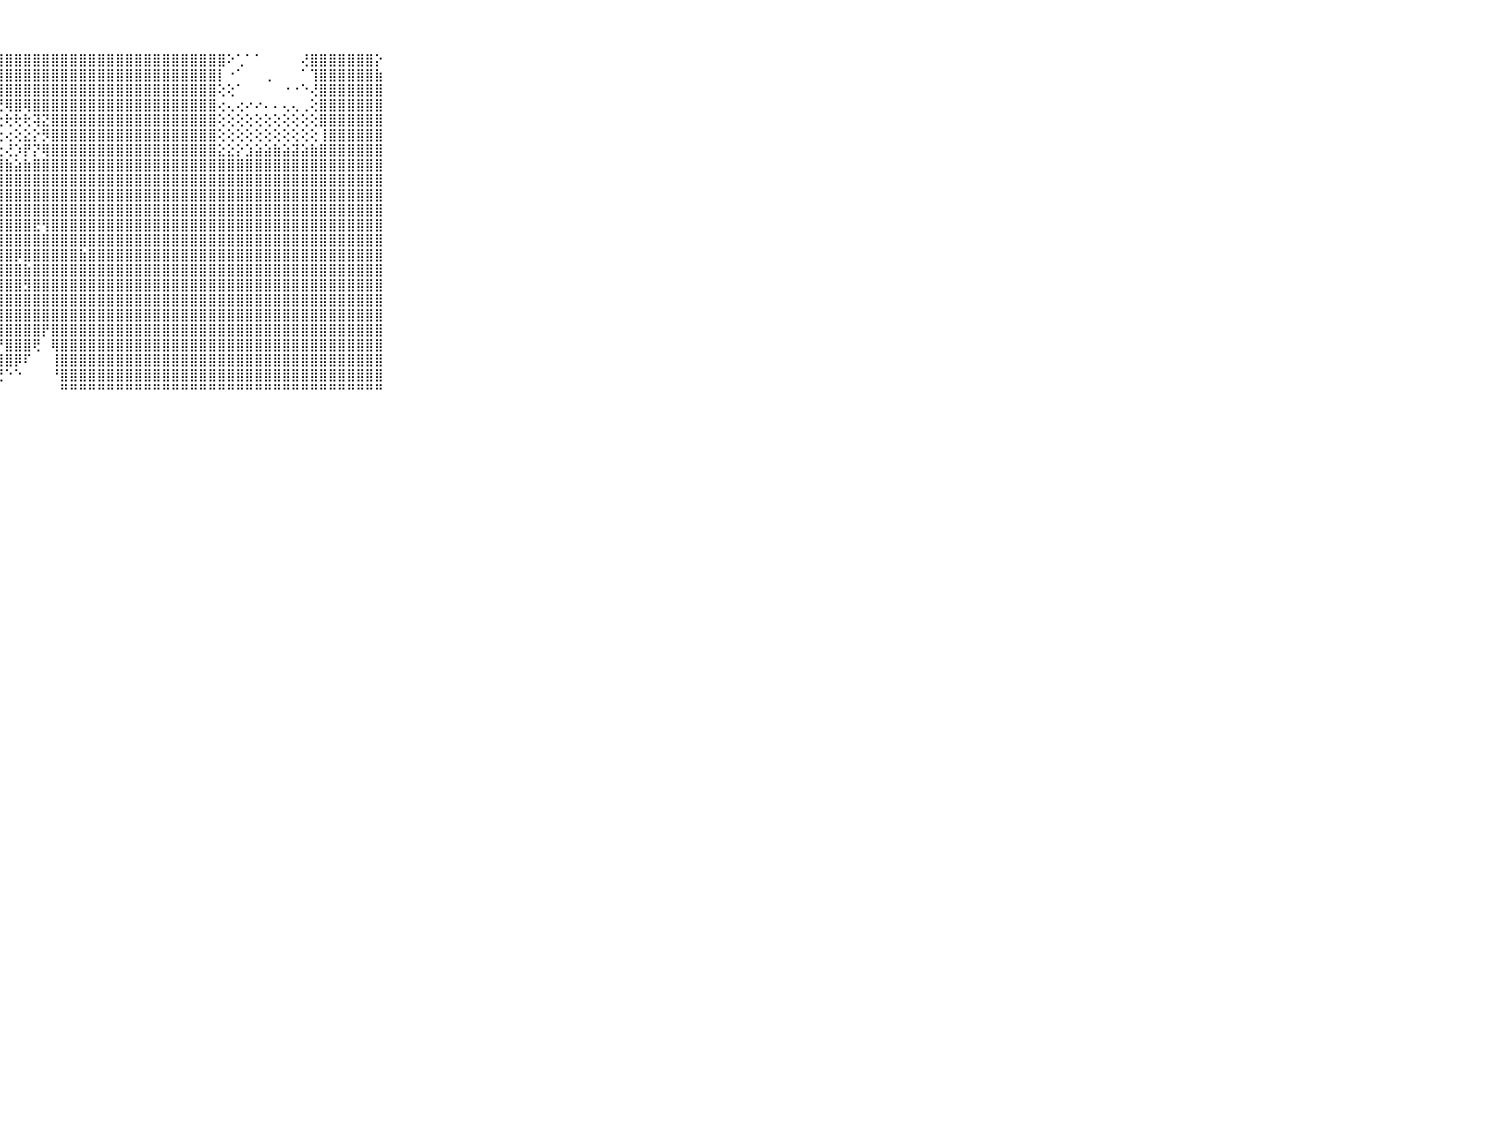

⠀⠀⠀⠀⠀⠀⠀⠀⠀⠀⠀⣿⣿⣿⣿⣿⣿⣿⣿⣿⣿⣿⣿⣿⣿⣿⣿⣿⣿⣿⣿⣿⣿⣿⣿⣿⣿⣿⣿⣿⣿⣿⣿⣿⣿⣿⣿⣿⣿⣿⣿⣿⠕⢁⠁⠁⠀⠀⠀⠀⢜⣿⣿⣿⣿⣿⣿⣿⡕⠀⠀⠀⠀⠀⠀⠀⠀⠀⠀⠀⠀
⠀⠀⠀⠀⠀⠀⠀⠀⠀⠀⠀⣿⣿⣿⣿⣿⣿⣿⣿⣿⣿⣿⣿⣿⣿⣿⣿⣿⣿⣿⣿⣿⣿⣿⣿⣿⣿⣿⣿⣿⣿⣿⣿⣿⣿⣿⣿⣿⣿⣿⣿⡇⠐⠁⠀⠀⢀⠀⠀⠀⠁⢹⣿⣿⣿⣿⣿⣿⣷⠀⠀⠀⠀⠀⠀⠀⠀⠀⠀⠀⠀
⠀⠀⠀⠀⠀⠀⠀⠀⠀⠀⠀⣿⣿⣿⣿⣿⣿⣿⣿⣿⣿⣿⣿⣿⣿⣿⣿⣿⣿⣿⣿⣿⣿⣿⣿⣿⣿⣿⣿⣿⣿⣿⣿⣿⣿⣿⣿⣿⣿⣿⣿⢕⢕⠁⠀⠀⠀⠀⠐⠐⠑⢜⣿⣿⣿⣿⣿⣿⣿⠀⠀⠀⠀⠀⠀⠀⠀⠀⠀⠀⠀
⠀⠀⠀⠀⠀⠀⠀⠀⠀⠀⠀⣿⣿⣿⣿⣿⣿⣿⣿⣿⣿⣿⣿⣿⢟⢛⢟⢟⢿⣿⢿⣿⣿⣿⣿⣿⣿⣿⣿⣿⣿⣿⣿⣿⣿⣿⣿⣿⣿⣿⣿⢔⢄⢔⠔⠔⠄⠄⢄⢄⢀⢕⣿⣿⣿⣿⣿⣿⣿⠀⠀⠀⠀⠀⠀⠀⠀⠀⠀⠀⠀
⠀⠀⠀⠀⠀⠀⠀⠀⠀⠀⠀⣿⣿⣿⣿⣿⣿⣿⣿⣿⡟⢁⢐⢄⢕⣵⡗⢗⢗⢗⢗⢽⣝⣿⣿⣿⣿⣿⣿⣿⣿⣿⣿⣿⣿⣿⣿⣿⣿⣿⣿⢕⢕⢕⢕⢕⢕⢕⢕⢕⢕⢕⣿⣿⣿⣿⣿⣿⣿⠀⠀⠀⠀⠀⠀⠀⠀⠀⠀⠀⠀
⠀⠀⠀⠀⠀⠀⠀⠀⠀⠀⠀⣿⣿⣿⣿⣿⣿⣿⡏⢝⢕⢰⡕⢘⢏⢕⢔⢔⢔⢕⣕⡕⡻⣿⣿⣿⣿⣿⣿⣿⣿⣿⣿⣿⣿⣿⣿⣿⣿⣿⣿⢕⢕⢕⢕⢕⢕⢕⢕⢕⢕⢕⢸⣿⣿⣿⣿⣿⣿⠀⠀⠀⠀⠀⠀⠀⠀⠀⠀⠀⠀
⠀⠀⠀⠀⠀⠀⠀⠀⠀⠀⠀⣿⣿⣿⣿⣿⣿⢏⢕⣕⢕⡎⢟⢜⢏⢟⢕⢕⢜⡱⡟⡝⢿⣿⣿⣿⣿⣿⣿⣿⣿⣿⣿⣿⣿⣿⣿⣿⣿⣿⣿⣕⣕⡕⣱⣵⣵⣷⣵⣽⣵⣷⣿⣿⣿⣿⣿⣿⣿⠀⠀⠀⠀⠀⠀⠀⠀⠀⠀⠀⠀
⠀⠀⠀⠀⠀⠀⠀⠀⠀⠀⠀⣿⣿⣿⣿⣿⣿⢑⢜⢽⣿⣷⣷⣷⣿⣿⣿⣾⣷⣵⣷⣿⣿⣿⣿⣿⣿⣿⣿⣿⣿⣿⣿⣿⣿⣿⣿⣿⣿⣿⣿⣿⣿⣿⣿⣿⣿⣿⣿⣿⣿⣿⣿⣿⣿⣿⣿⣿⣿⠀⠀⠀⠀⠀⠀⠀⠀⠀⠀⠀⠀
⠀⠀⠀⠀⠀⠀⠀⠀⠀⠀⠀⣿⣿⣿⣿⣿⣿⢕⢱⢱⣿⣿⣿⣿⣿⣿⣿⣿⣿⣿⣿⣿⣿⣿⣿⣿⣿⣿⣿⣿⣿⣿⣿⣿⣿⣿⣿⣿⣿⣿⣿⣿⣿⣿⣿⣿⣿⣿⣿⣿⣿⣿⣿⣿⣿⣿⣿⣿⣿⠀⠀⠀⠀⠀⠀⠀⠀⠀⠀⠀⠀
⠀⠀⠀⠀⠀⠀⠀⠀⠀⠀⠀⣿⣿⣿⣿⣿⣿⢕⢕⣽⣿⣿⣿⣿⣿⣿⣿⣿⣿⣿⣿⣿⣿⣿⣿⣿⣿⣿⣿⣿⣿⣿⣿⣿⣿⣿⣿⣿⣿⣿⣿⣿⣿⣿⣿⣿⣿⣿⣿⣿⣿⣿⣿⣿⣿⣿⣿⣿⣿⠀⠀⠀⠀⠀⠀⠀⠀⠀⠀⠀⠀
⠀⠀⠀⠀⠀⠀⠀⠀⠀⠀⠀⣿⣿⣿⣿⣿⣿⢕⢕⣿⣿⣿⣿⣿⣿⣿⣿⣿⣿⣿⣿⣿⣿⣿⣿⣿⣿⣿⣿⣿⣿⣿⣿⣿⣿⣿⣿⣿⣿⣿⣿⣿⣿⣿⣿⣿⣿⣿⣿⣿⣿⣿⣿⣿⣿⣿⣿⣿⣿⠀⠀⠀⠀⠀⠀⠀⠀⠀⠀⠀⠀
⠀⠀⠀⠀⠀⠀⠀⠀⠀⠀⠀⣿⣿⣿⣿⣿⣿⢕⢕⣿⣿⣿⣿⣿⣟⣿⣿⣿⣿⣿⣿⣟⢻⣿⣿⣿⣿⣿⣿⣿⣿⣿⣿⣿⣿⣿⣿⣿⣿⣿⣿⣿⣿⣿⣿⣿⣿⣿⣿⣿⣿⣿⣿⣿⣿⣿⣿⣿⣿⠀⠀⠀⠀⠀⠀⠀⠀⠀⠀⠀⠀
⠀⠀⠀⠀⠀⠀⠀⠀⠀⠀⠀⣿⣿⣿⣿⣿⣿⢷⣵⣿⣿⣿⣿⣿⣿⣿⣿⣿⣿⣿⣿⣿⣿⣿⣿⣿⣿⣿⣿⣿⣿⣿⣿⣿⣿⣿⣿⣿⣿⣿⣿⣿⣿⣿⣿⣿⣿⣿⣿⣿⣿⣿⣿⣿⣿⣿⣿⣿⣿⠀⠀⠀⠀⠀⠀⠀⠀⠀⠀⠀⠀
⠀⠀⠀⠀⠀⠀⠀⠀⠀⠀⠀⣿⣿⣿⣿⣿⣿⣿⣿⣿⣿⣿⣿⣿⣿⣿⣿⢿⣿⡿⣿⣿⣿⣿⣿⣿⣷⣿⣿⣿⣿⣿⣿⣿⣿⣿⣿⣿⣿⣿⣿⣿⣿⣿⣿⣿⣿⣿⣿⣿⣿⣿⣿⣿⣿⣿⣿⣿⣿⠀⠀⠀⠀⠀⠀⠀⠀⠀⠀⠀⠀
⠀⠀⠀⠀⠀⠀⠀⠀⠀⠀⠀⣿⣿⣿⣿⣿⣿⣿⣿⣿⣿⣿⣿⣿⣿⣿⣿⣿⣿⣿⣷⣿⣿⣿⣿⣿⣿⣿⣿⣿⣿⣿⣿⣿⣿⣿⣿⣿⣿⣿⣿⣿⣿⣿⣿⣿⣿⣿⣿⣿⣿⣿⣿⣿⣿⣿⣿⣿⣿⠀⠀⠀⠀⠀⠀⠀⠀⠀⠀⠀⠀
⠀⠀⠀⠀⠀⠀⠀⠀⠀⠀⠀⣿⣿⣿⣿⣿⣿⣿⣿⣿⣿⣿⣿⣿⣿⣿⡟⣿⣿⣿⣻⣿⣿⣿⣿⣿⣿⣿⣿⣿⣿⣿⣿⣿⣿⣿⣿⣿⣿⣿⣿⣿⣿⣿⣿⣿⣿⣿⣿⣿⣿⣿⣿⣿⣿⣿⣿⣿⣿⠀⠀⠀⠀⠀⠀⠀⠀⠀⠀⠀⠀
⠀⠀⠀⠀⠀⠀⠀⠀⠀⠀⠀⣿⣿⣿⣿⣿⣿⣿⣿⣿⣿⣿⣿⣿⣿⣿⣿⣿⣿⣿⣿⣿⣿⣿⣿⣿⣿⣿⣿⣿⣿⣿⣿⣿⣿⣿⣿⣿⣿⣿⣿⣿⣿⣿⣿⣿⣿⣿⣿⣿⣿⣿⣿⣿⣿⣿⣿⣿⣿⠀⠀⠀⠀⠀⠀⠀⠀⠀⠀⠀⠀
⠀⠀⠀⠀⠀⠀⠀⠀⠀⠀⠀⣿⣿⣿⣿⣿⣿⣿⡿⢻⣿⣿⣿⣿⣿⣿⣿⣿⣿⣿⣿⣿⣿⣿⣿⣿⣿⣿⣿⣿⣿⣿⣿⣿⣿⣿⣿⣿⣿⣿⣿⣿⣿⣿⣿⣿⣿⣿⣿⣿⣿⣿⣿⣿⣿⣿⣿⣿⣿⠀⠀⠀⠀⠀⠀⠀⠀⠀⠀⠀⠀
⠀⠀⠀⠀⠀⠀⠀⠀⠀⠀⠀⣿⣿⣿⣿⣿⣿⡿⢕⢸⣿⣿⣿⣿⣿⣿⣿⣿⣿⣿⣿⣿⡟⣿⣿⣿⣿⣿⣿⣿⣿⣿⣿⣿⣿⣿⣿⣿⣿⣿⣿⣿⣿⣿⣿⣿⣿⣿⣿⣿⣿⣿⣿⣿⣿⣿⣿⣿⣿⠀⠀⠀⠀⠀⠀⠀⠀⠀⠀⠀⠀
⠀⠀⠀⠀⠀⠀⠀⠀⠀⠀⠀⣿⣿⣿⣿⣿⣿⡇⢕⢕⢿⣿⣿⣿⣿⣿⣿⡟⣿⣿⣿⢟⠀⢿⣿⣿⣿⣿⣿⣿⣿⣿⣿⣿⣿⣿⣿⣿⣿⣿⣿⣿⣿⣿⣿⣿⣿⣿⣿⣿⣿⣿⣿⣿⣿⣿⣿⣿⣿⠀⠀⠀⠀⠀⠀⠀⠀⠀⠀⠀⠀
⠀⠀⠀⠀⠀⠀⠀⠀⠀⠀⠀⣿⣿⣿⣿⣿⣿⣿⢕⢑⢕⢝⢿⣿⣿⣿⣿⣿⣿⡿⠏⠀⠀⢸⣿⣿⣿⣿⣿⣿⣿⣿⣿⣿⣿⣿⣿⣿⣿⣿⣿⣿⣿⣿⣿⣿⣿⣿⣿⣿⣿⣿⣿⣿⣿⣿⣿⣿⣿⠀⠀⠀⠀⠀⠀⠀⠀⠀⠀⠀⠀
⠀⠀⠀⠀⠀⠀⠀⠀⠀⠀⠀⣿⣿⣿⣿⣿⣿⣿⡕⢕⢑⠔⢑⠜⠝⢟⠟⢟⠑⠑⠀⠀⠀⠘⣿⣿⣿⣿⣿⣿⣿⣿⣿⣿⣿⣿⣿⣿⣿⣿⣿⣿⣿⣿⣿⣿⣿⣿⣿⣿⣿⣿⣿⣿⣿⣿⣿⣿⣿⠀⠀⠀⠀⠀⠀⠀⠀⠀⠀⠀⠀
⠀⠀⠀⠀⠀⠀⠀⠀⠀⠀⠀⠛⠛⠛⠛⠛⠛⠛⠃⠑⠑⠑⠁⠀⠀⠀⠀⠀⠀⠀⠀⠀⠀⠀⠛⠛⠛⠛⠛⠛⠛⠛⠛⠛⠛⠛⠛⠛⠛⠛⠛⠛⠛⠛⠛⠛⠛⠛⠛⠛⠛⠛⠛⠛⠛⠛⠛⠛⠛⠀⠀⠀⠀⠀⠀⠀⠀⠀⠀⠀⠀